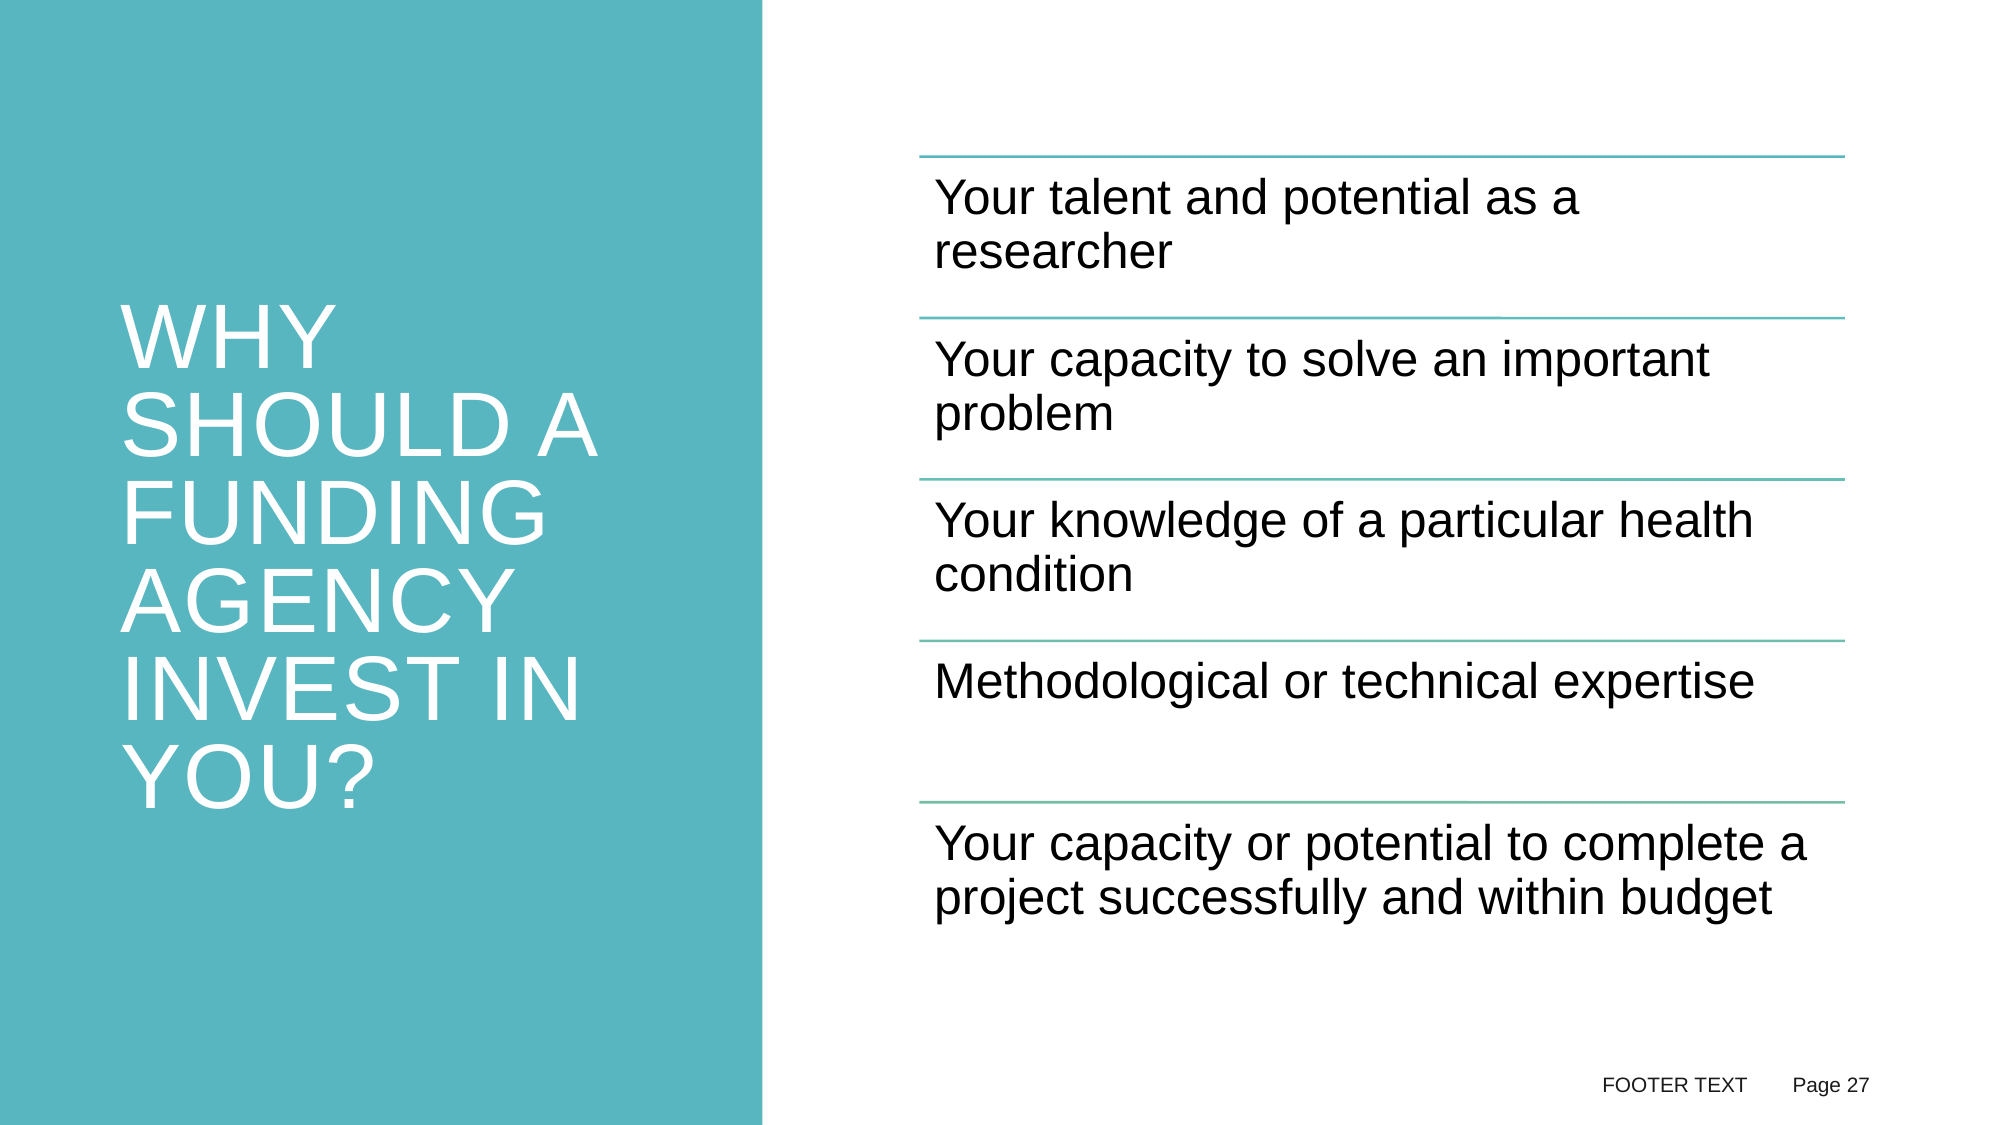

# WHY should a FUNDING AGENCY INVEST In YOU?
Your talent and potential as a researcher
Your capacity to solve an important problem
Your knowledge of a particular health condition
Methodological or technical expertise
Your capacity or potential to complete a project successfully and within budget
Footer text
Page 27